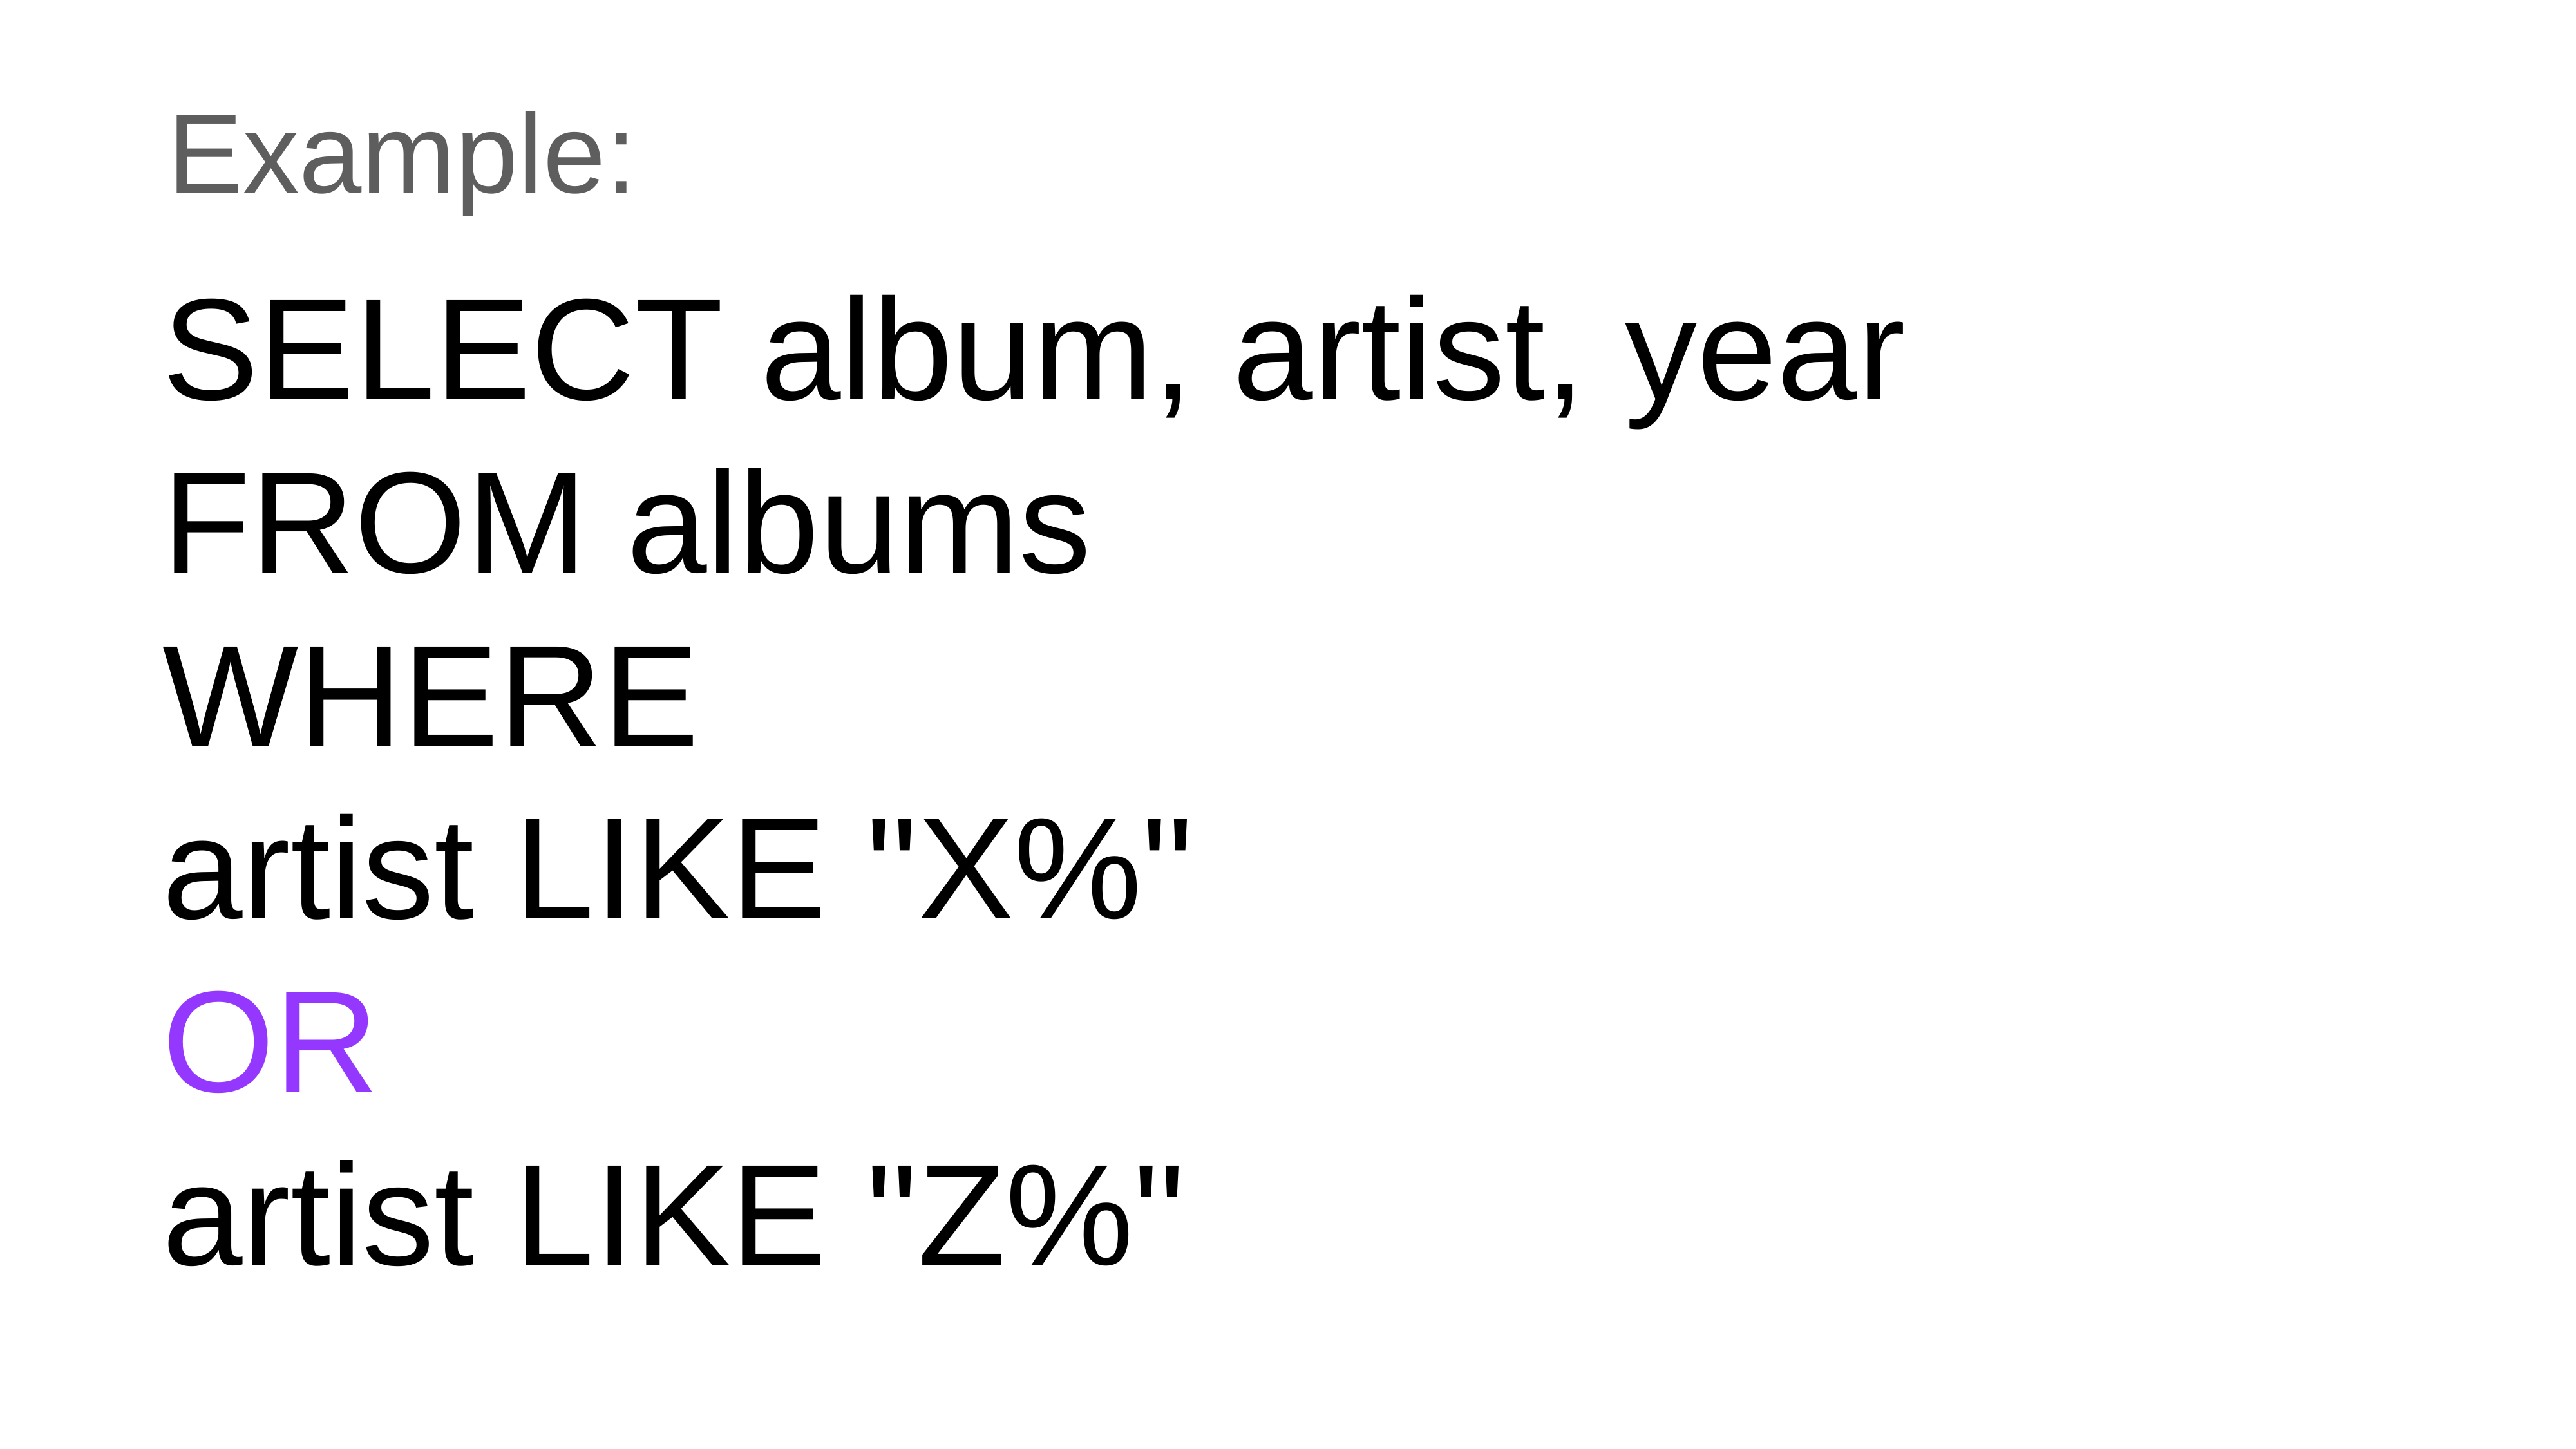

Example:
SELECT album, artist, year FROM albums
WHERE
artist LIKE "X%"
OR
artist LIKE "Z%"